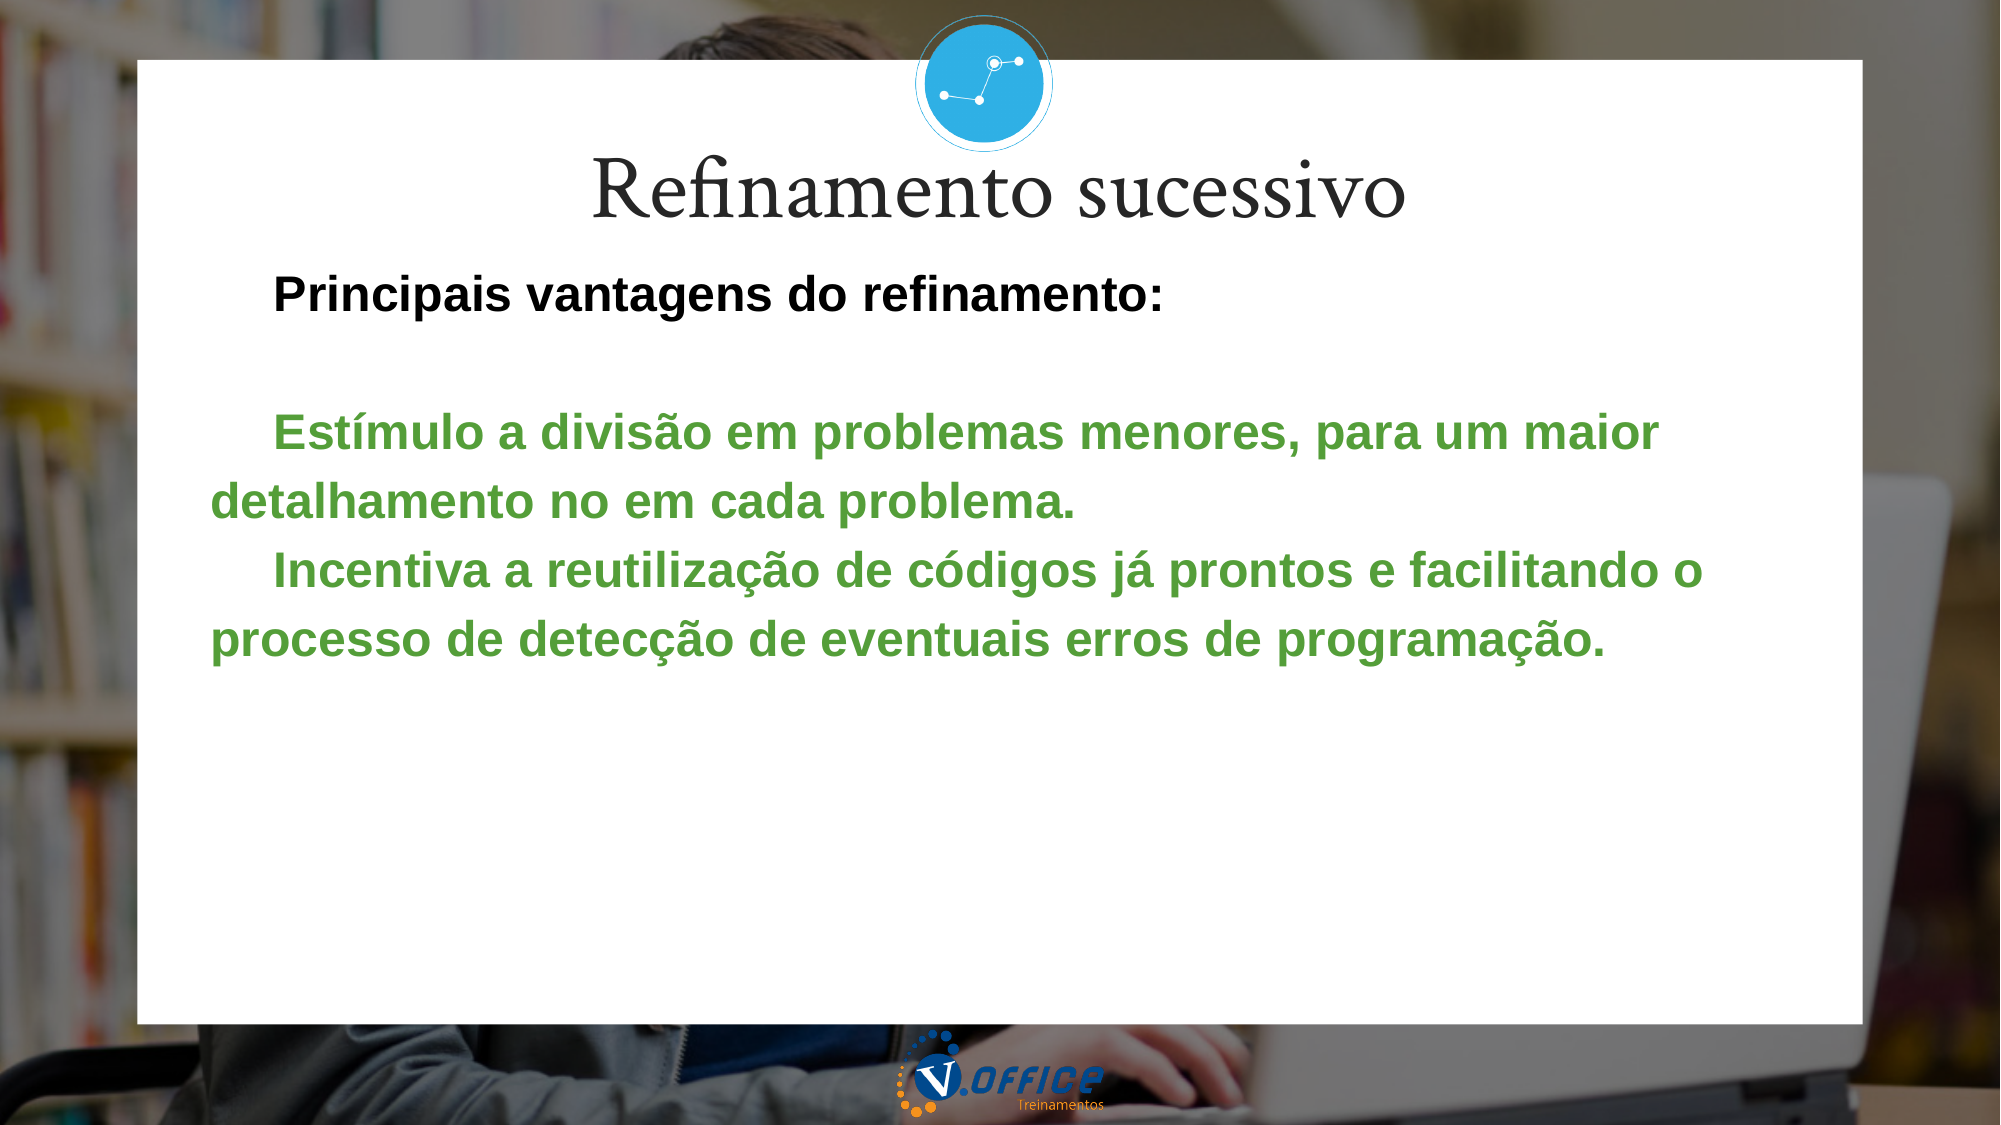

Refinamento sucessivo
Principais vantagens do refinamento:

Estímulo a divisão em problemas menores, para um maior detalhamento no em cada problema.
Incentiva a reutilização de códigos já prontos e facilitando o processo de detecção de eventuais erros de programação.